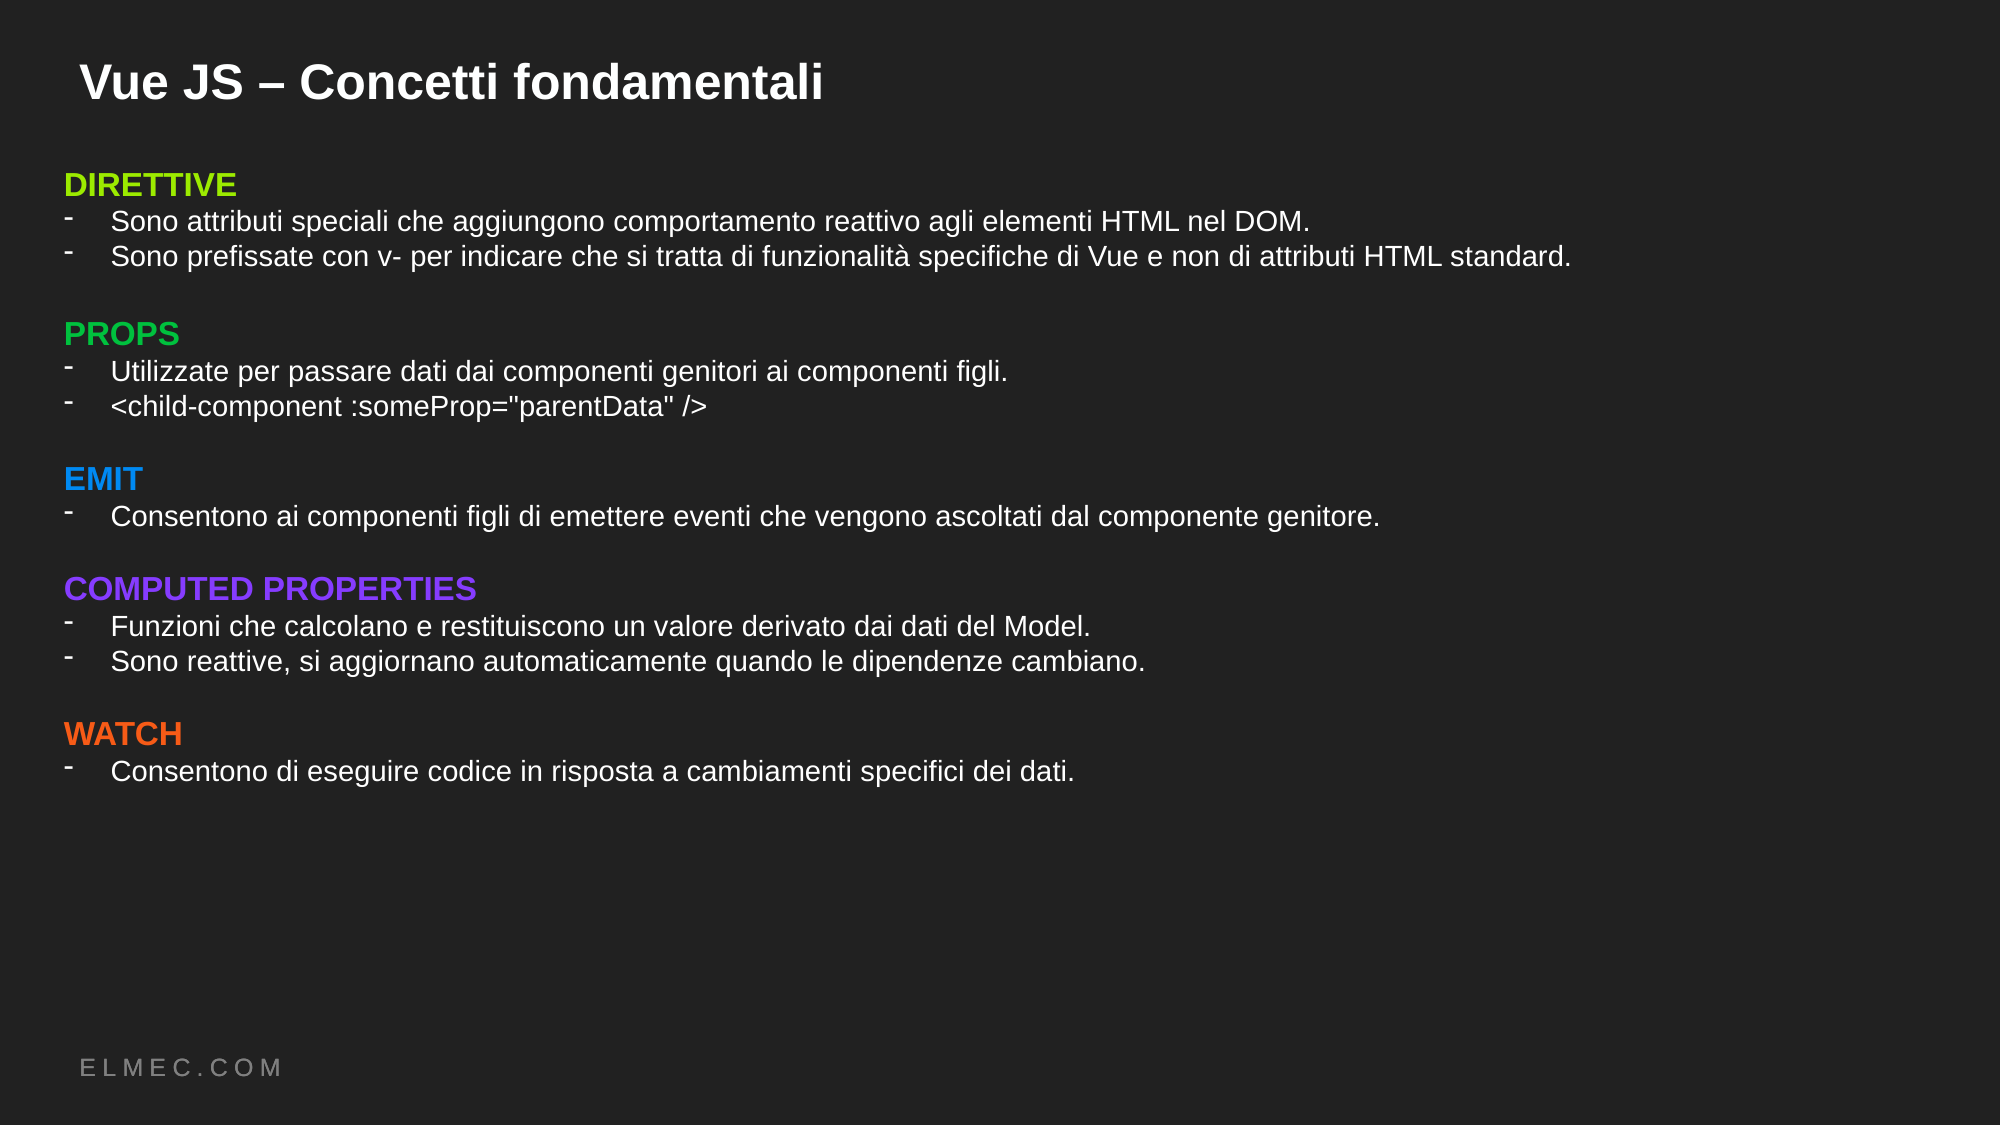

# Vue JS – Concetti fondamentali
DIRETTIVE
Sono attributi speciali che aggiungono comportamento reattivo agli elementi HTML nel DOM.
Sono prefissate con v- per indicare che si tratta di funzionalità specifiche di Vue e non di attributi HTML standard.

PROPS
Utilizzate per passare dati dai componenti genitori ai componenti figli.
<child-component :someProp="parentData" />

EMIT
Consentono ai componenti figli di emettere eventi che vengono ascoltati dal componente genitore.

COMPUTED PROPERTIES
Funzioni che calcolano e restituiscono un valore derivato dai dati del Model.
Sono reattive, si aggiornano automaticamente quando le dipendenze cambiano.

WATCH
Consentono di eseguire codice in risposta a cambiamenti specifici dei dati.